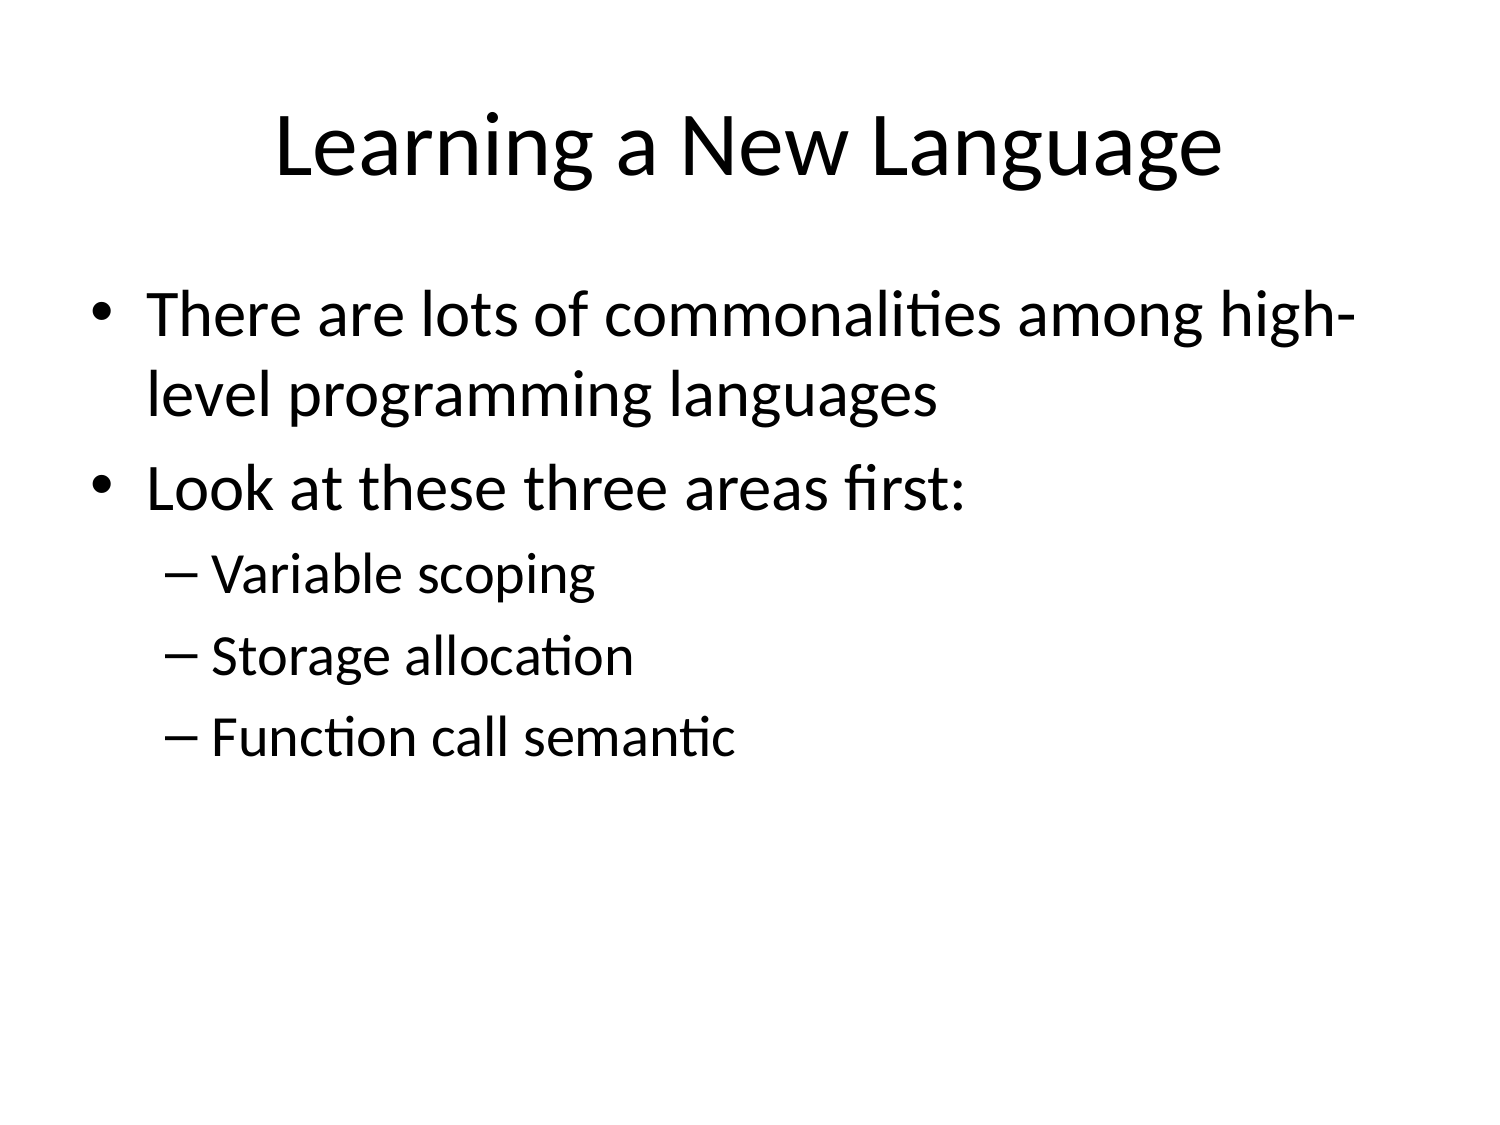

# Learning a New Language
There are lots of commonalities among high-level programming languages
Look at these three areas first:
Variable scoping
Storage allocation
Function call semantic